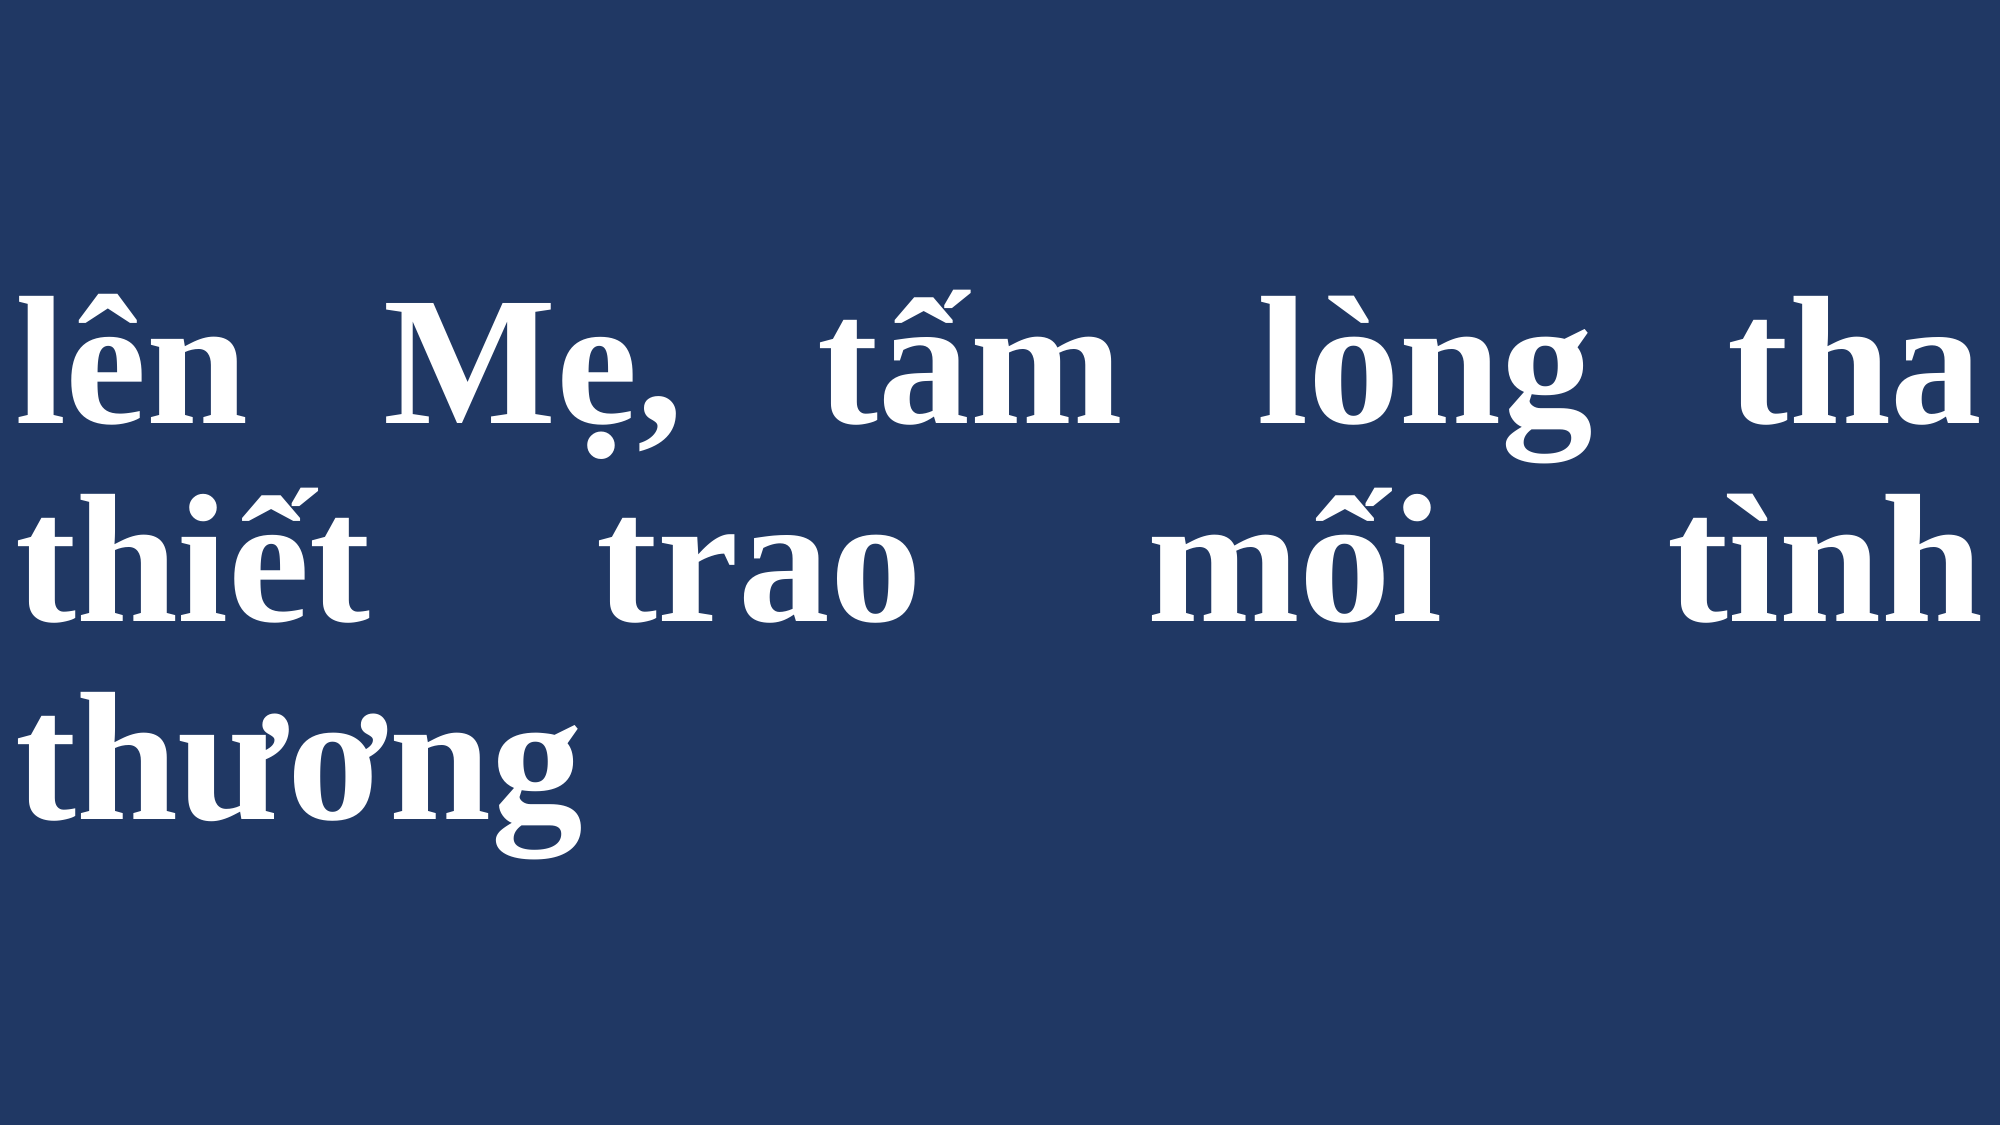

# lên Mẹ, tấm lòng tha thiết trao mối tình thương